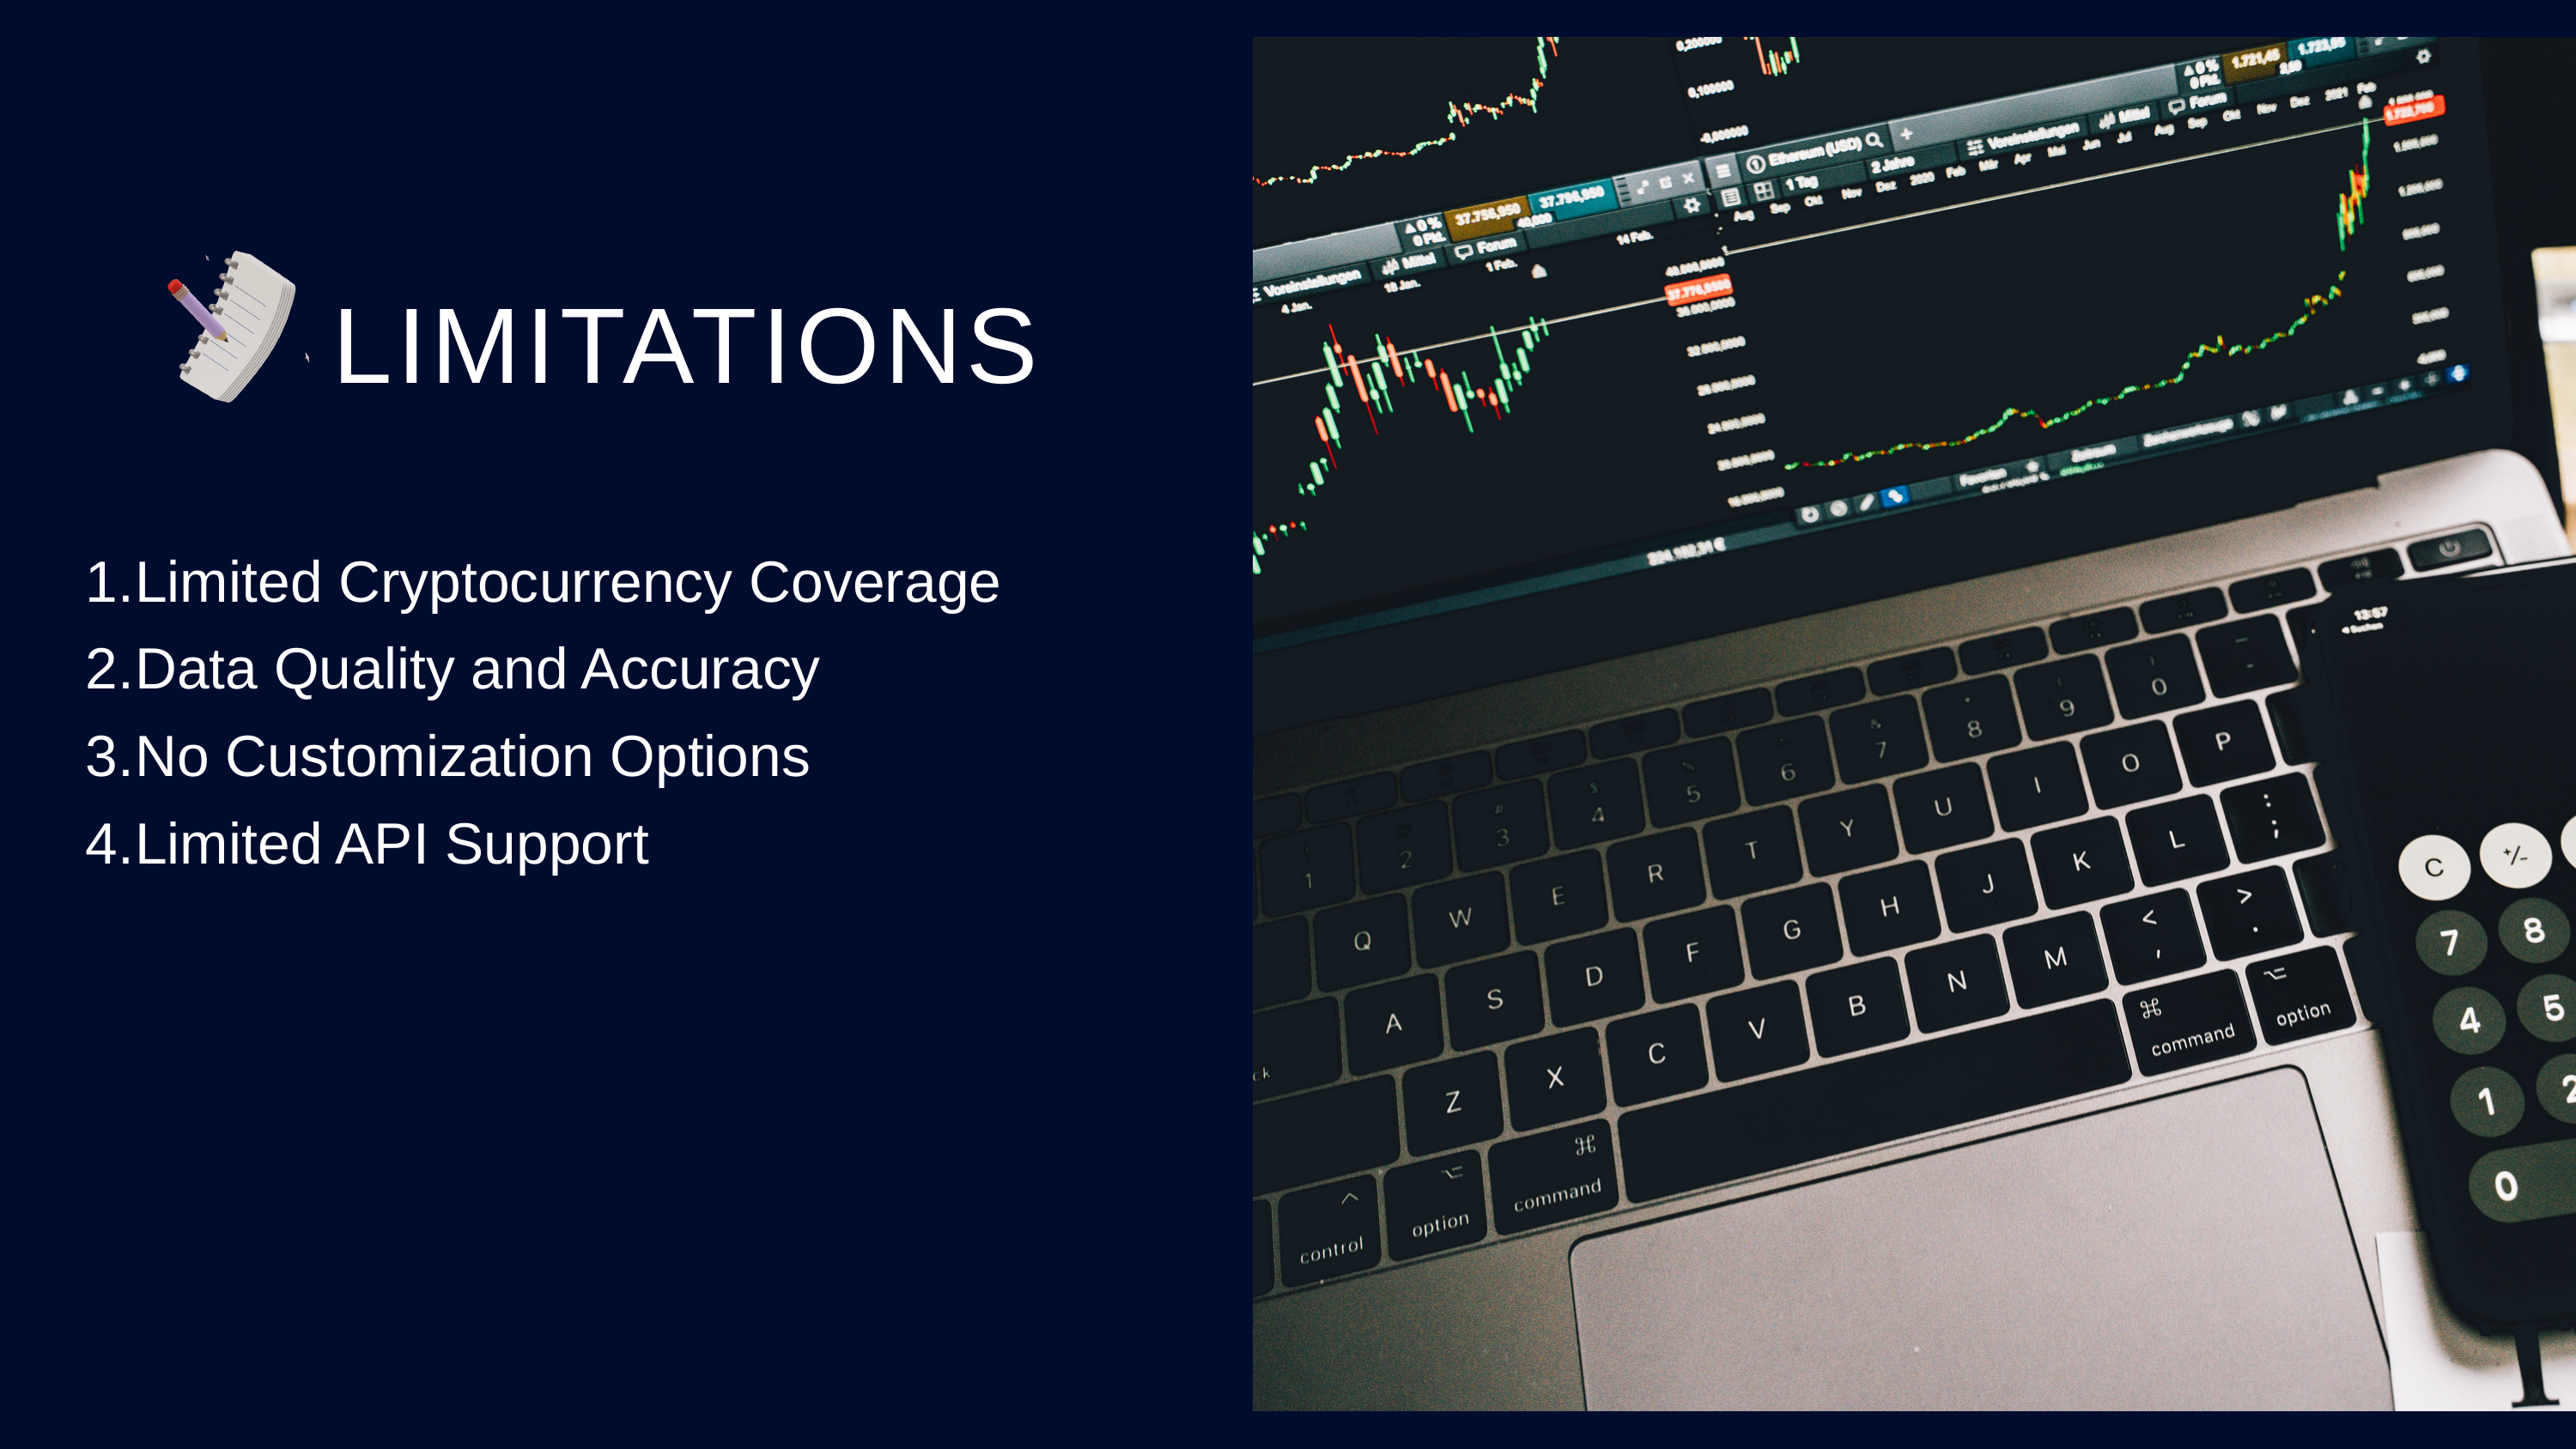

LIMITATIONS
Limited Cryptocurrency Coverage
Data Quality and Accuracy
No Customization Options
Limited API Support